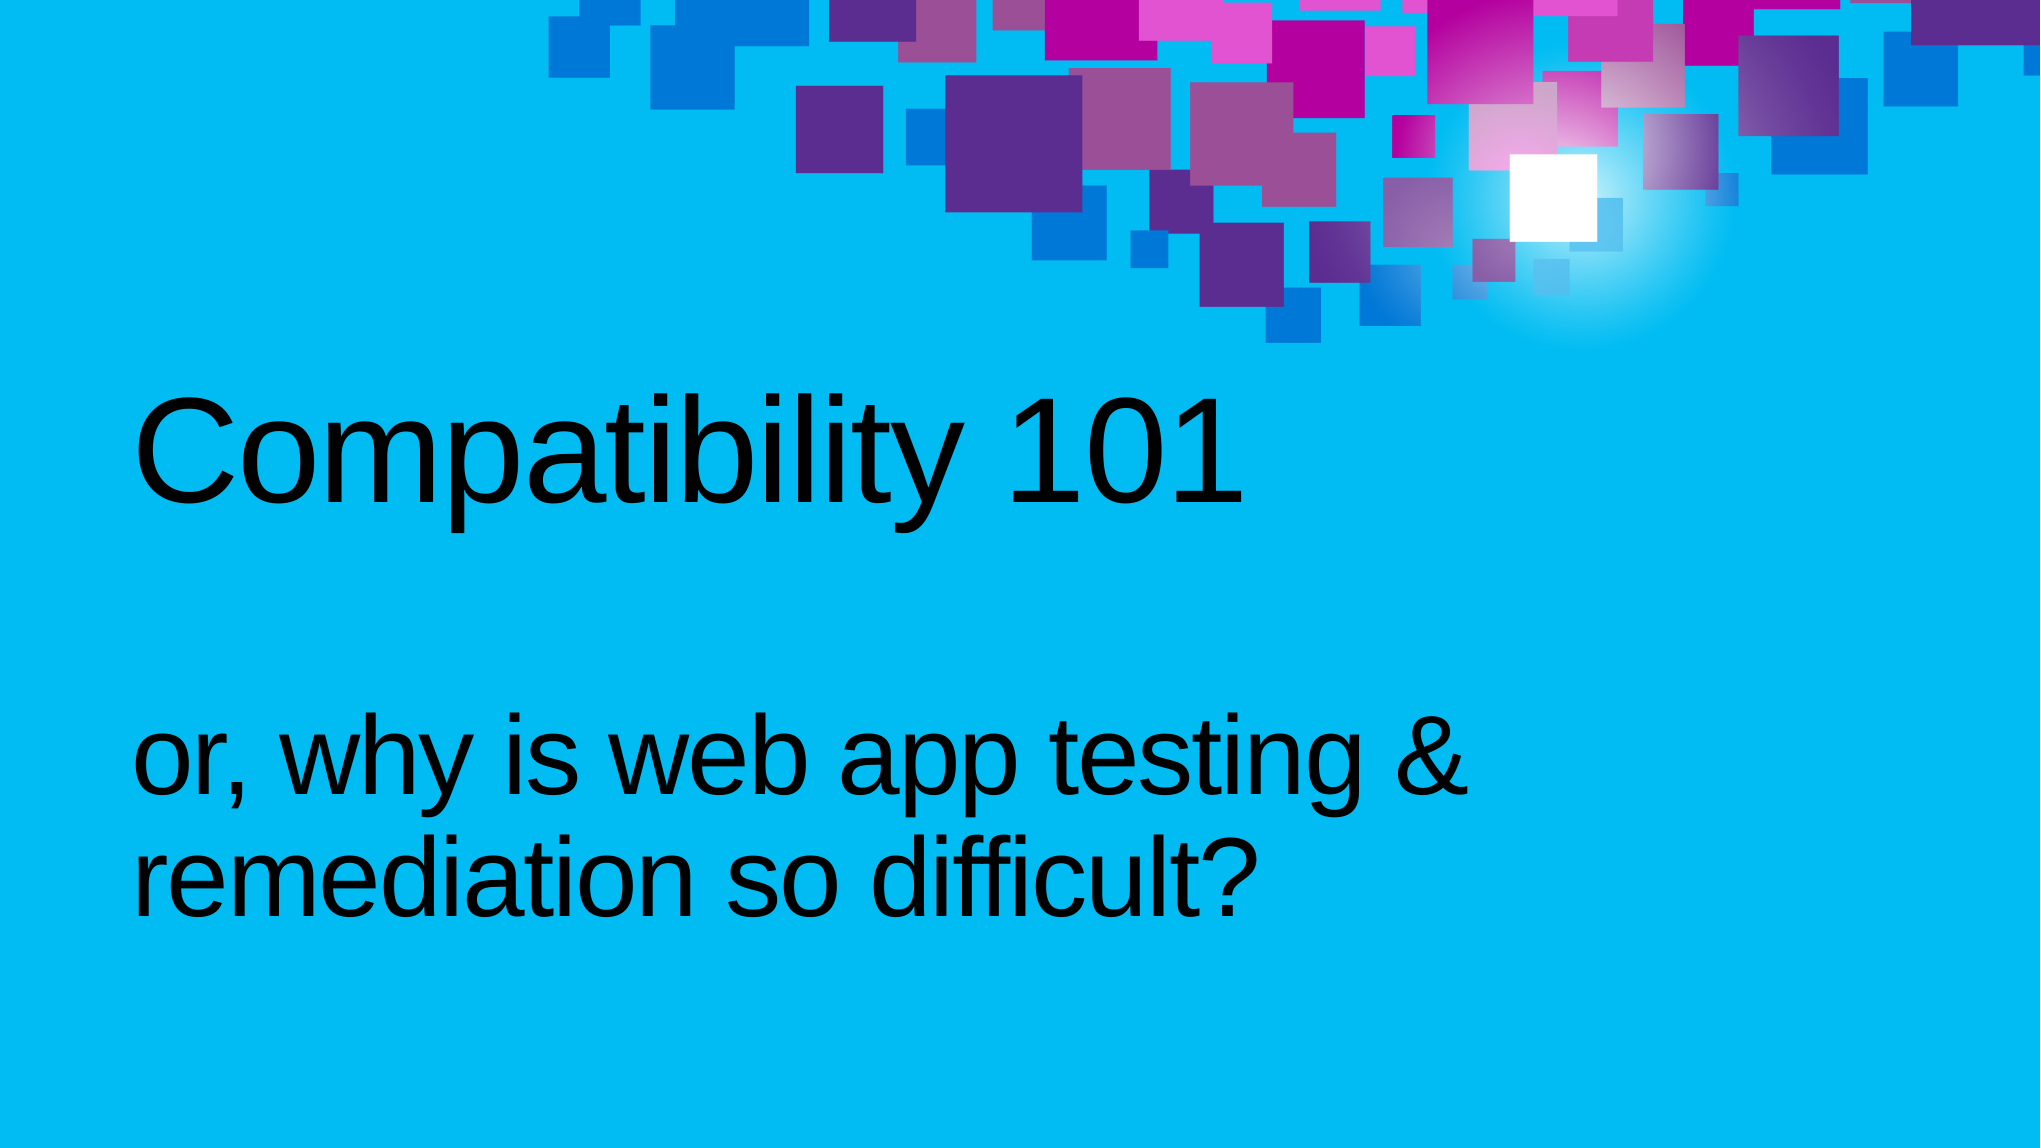

# Compatibility 101 or, why is web app testing & remediation so difficult?